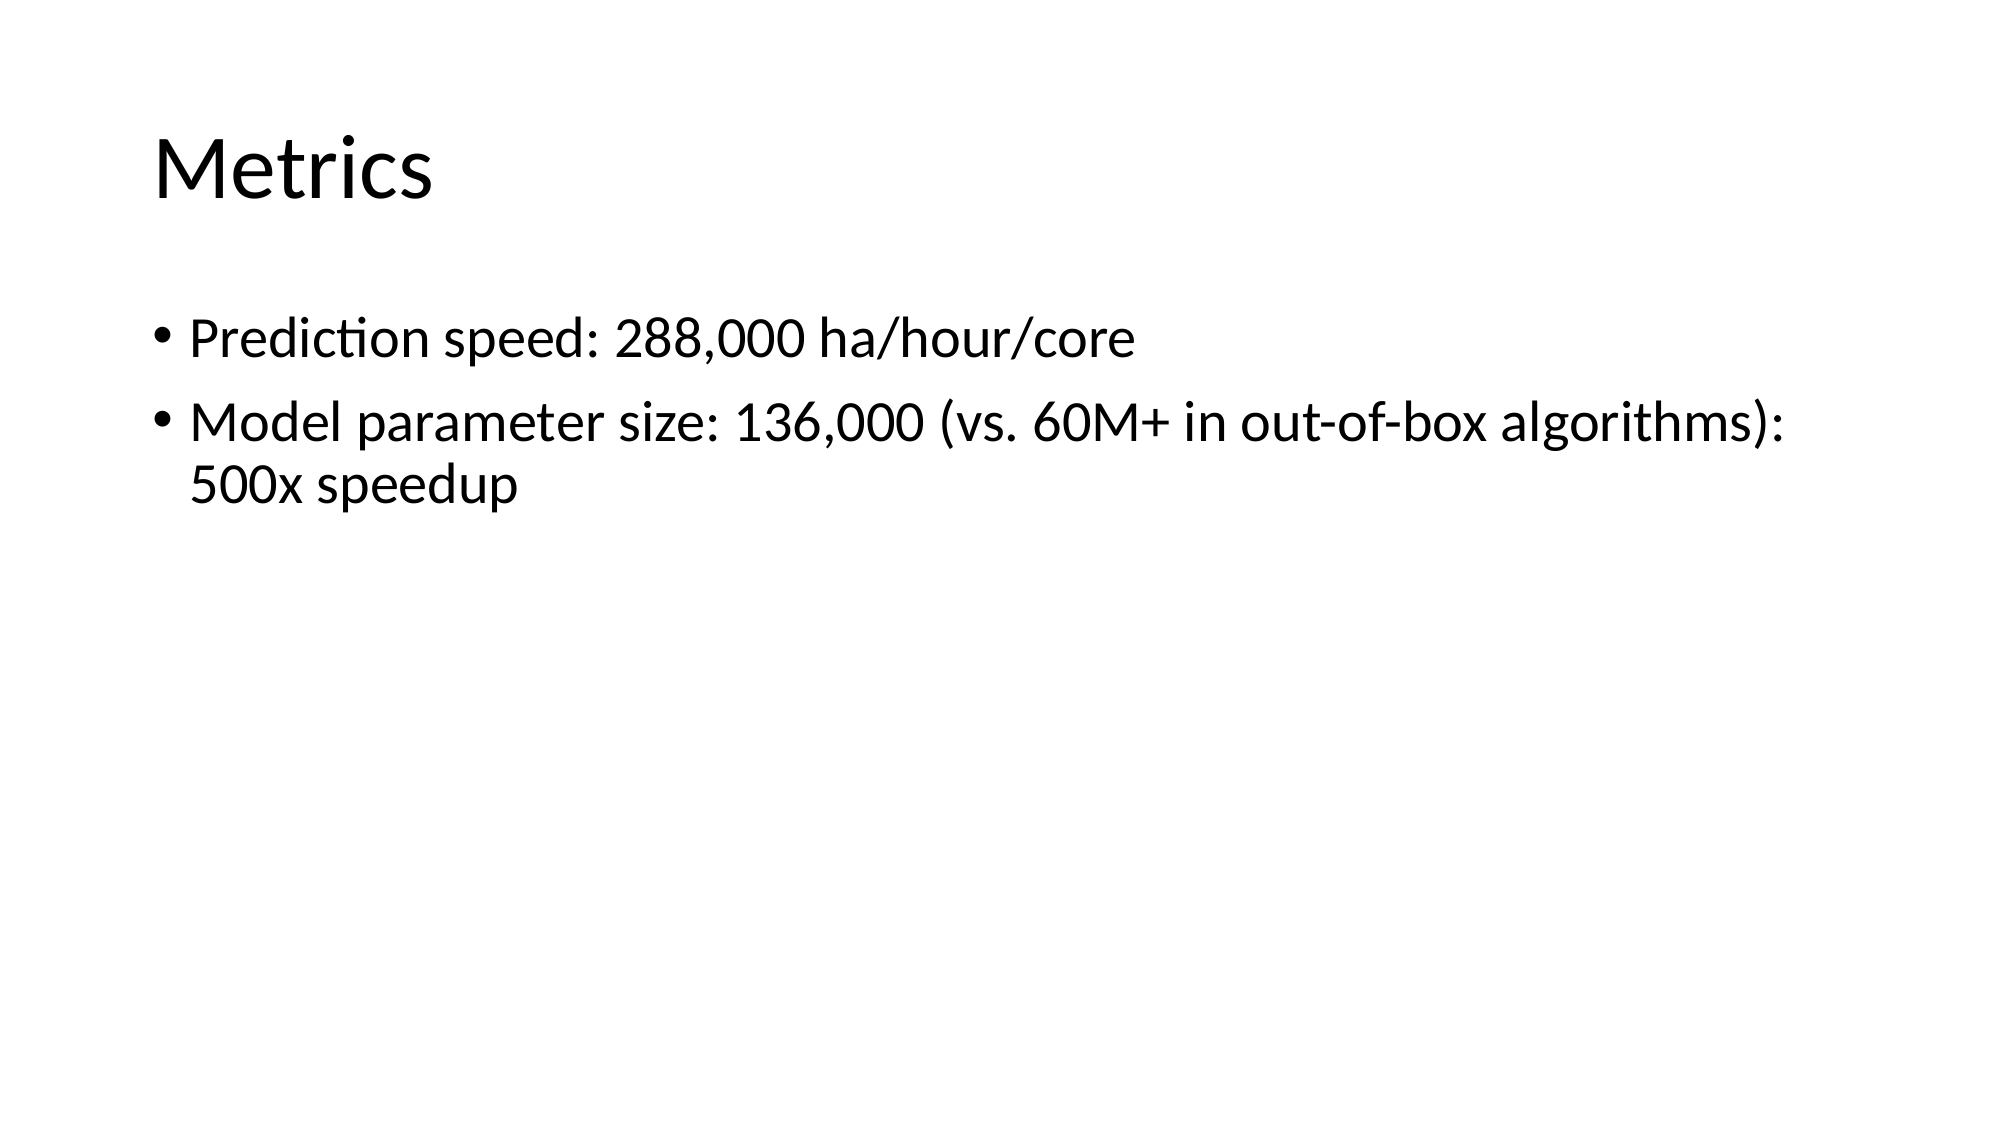

# Metrics
Prediction speed: 288,000 ha/hour/core
Model parameter size: 136,000 (vs. 60M+ in out-of-box algorithms): 500x speedup